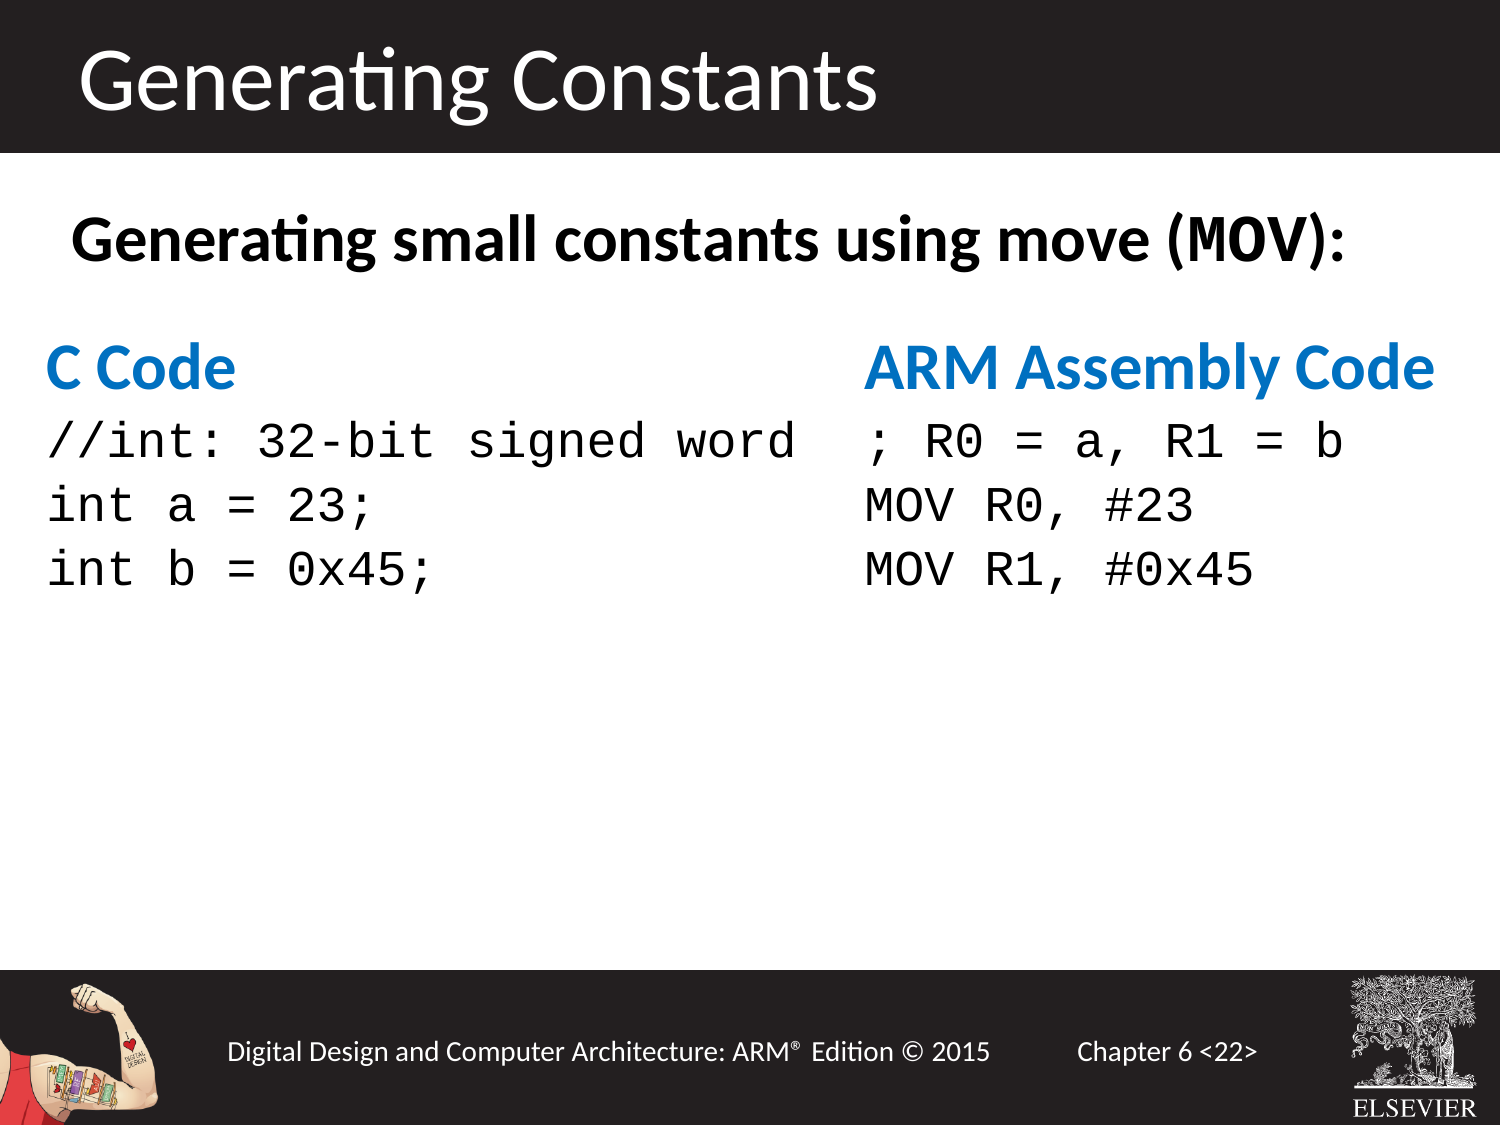

Generating Constants

Generating small constants using move (MOV):

C Code
//int: 32-bit signed word
int a = 23;
int b = 0x45;
ARM Assembly Code
; R0 = a, R1 = b
MOV R0, #23
MOV R1, #0x45